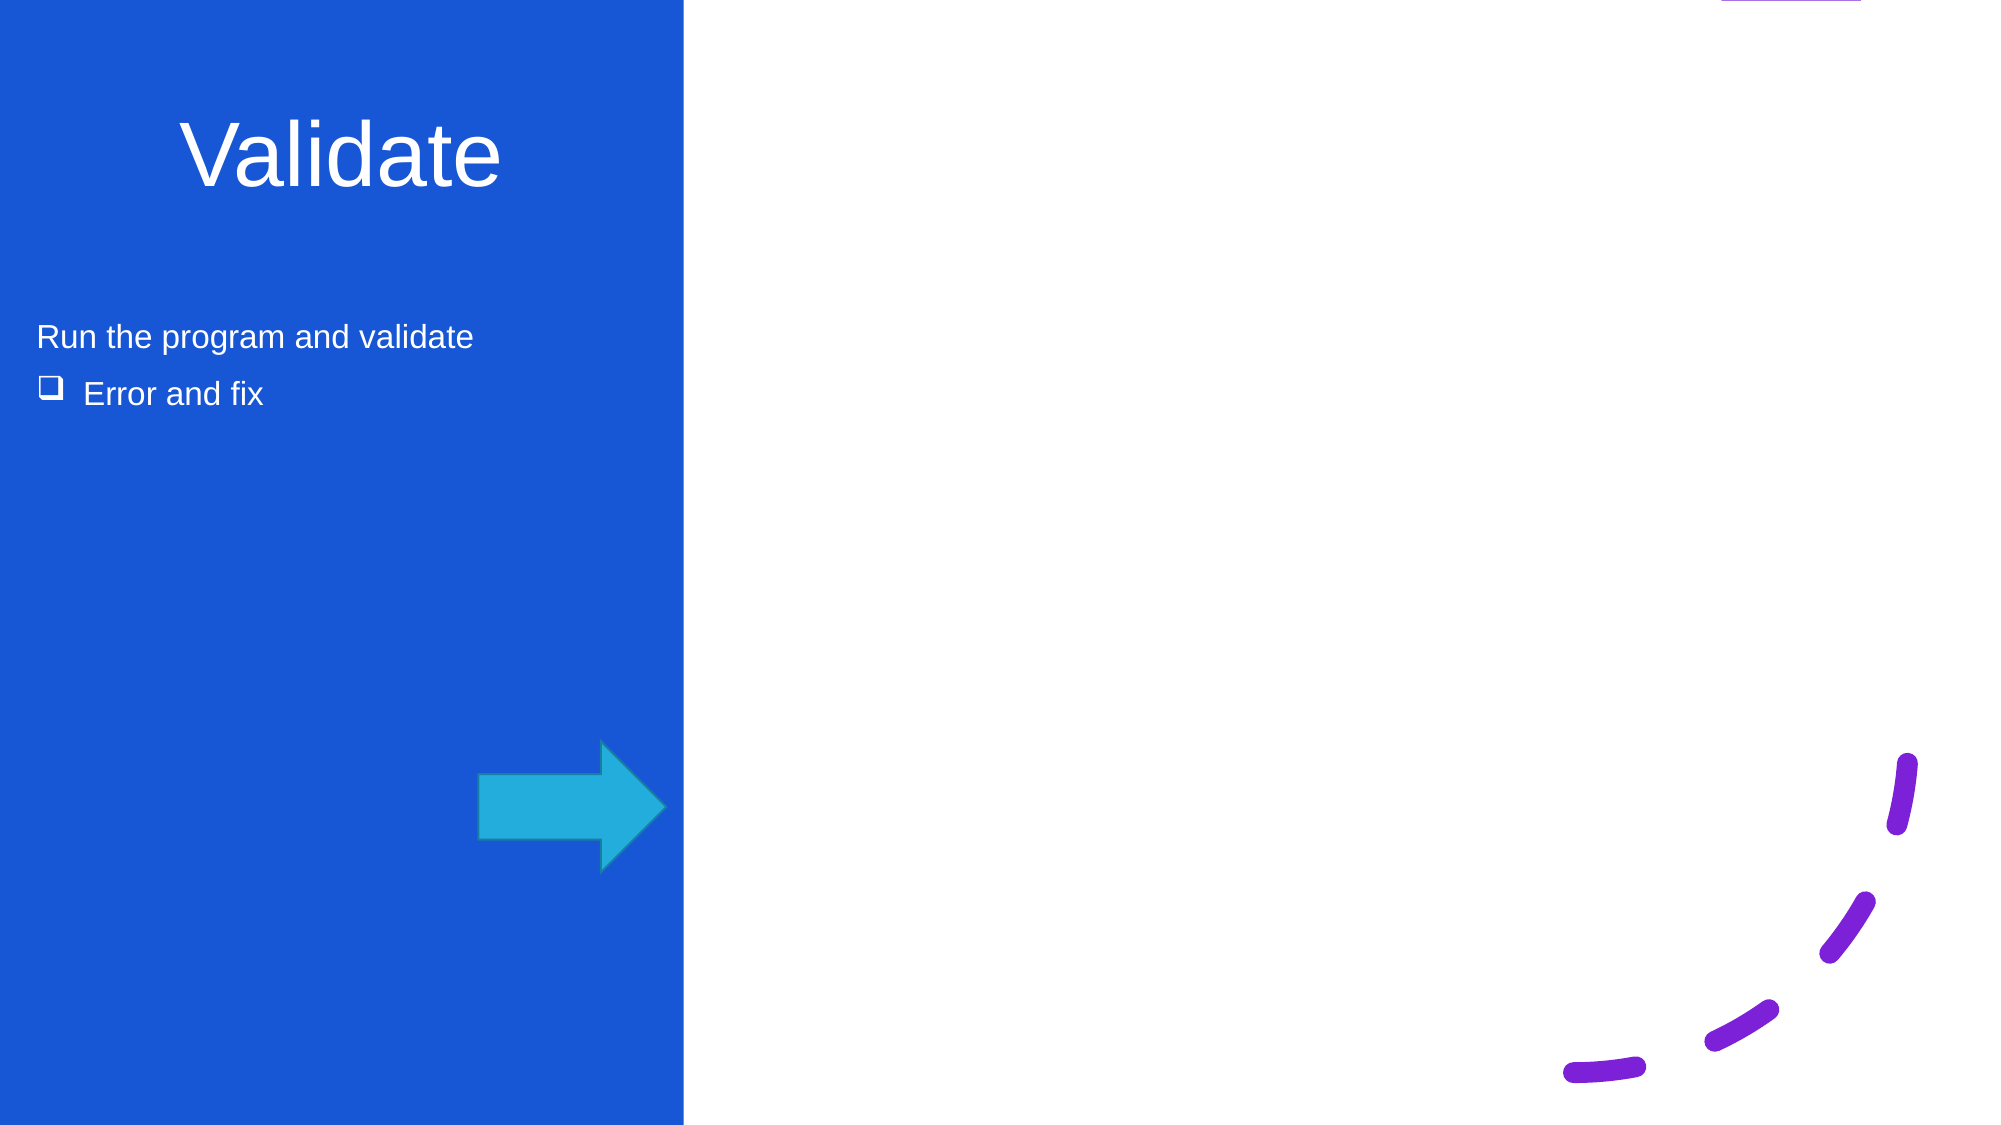

# Validate
Run the program and validate
Error and fix